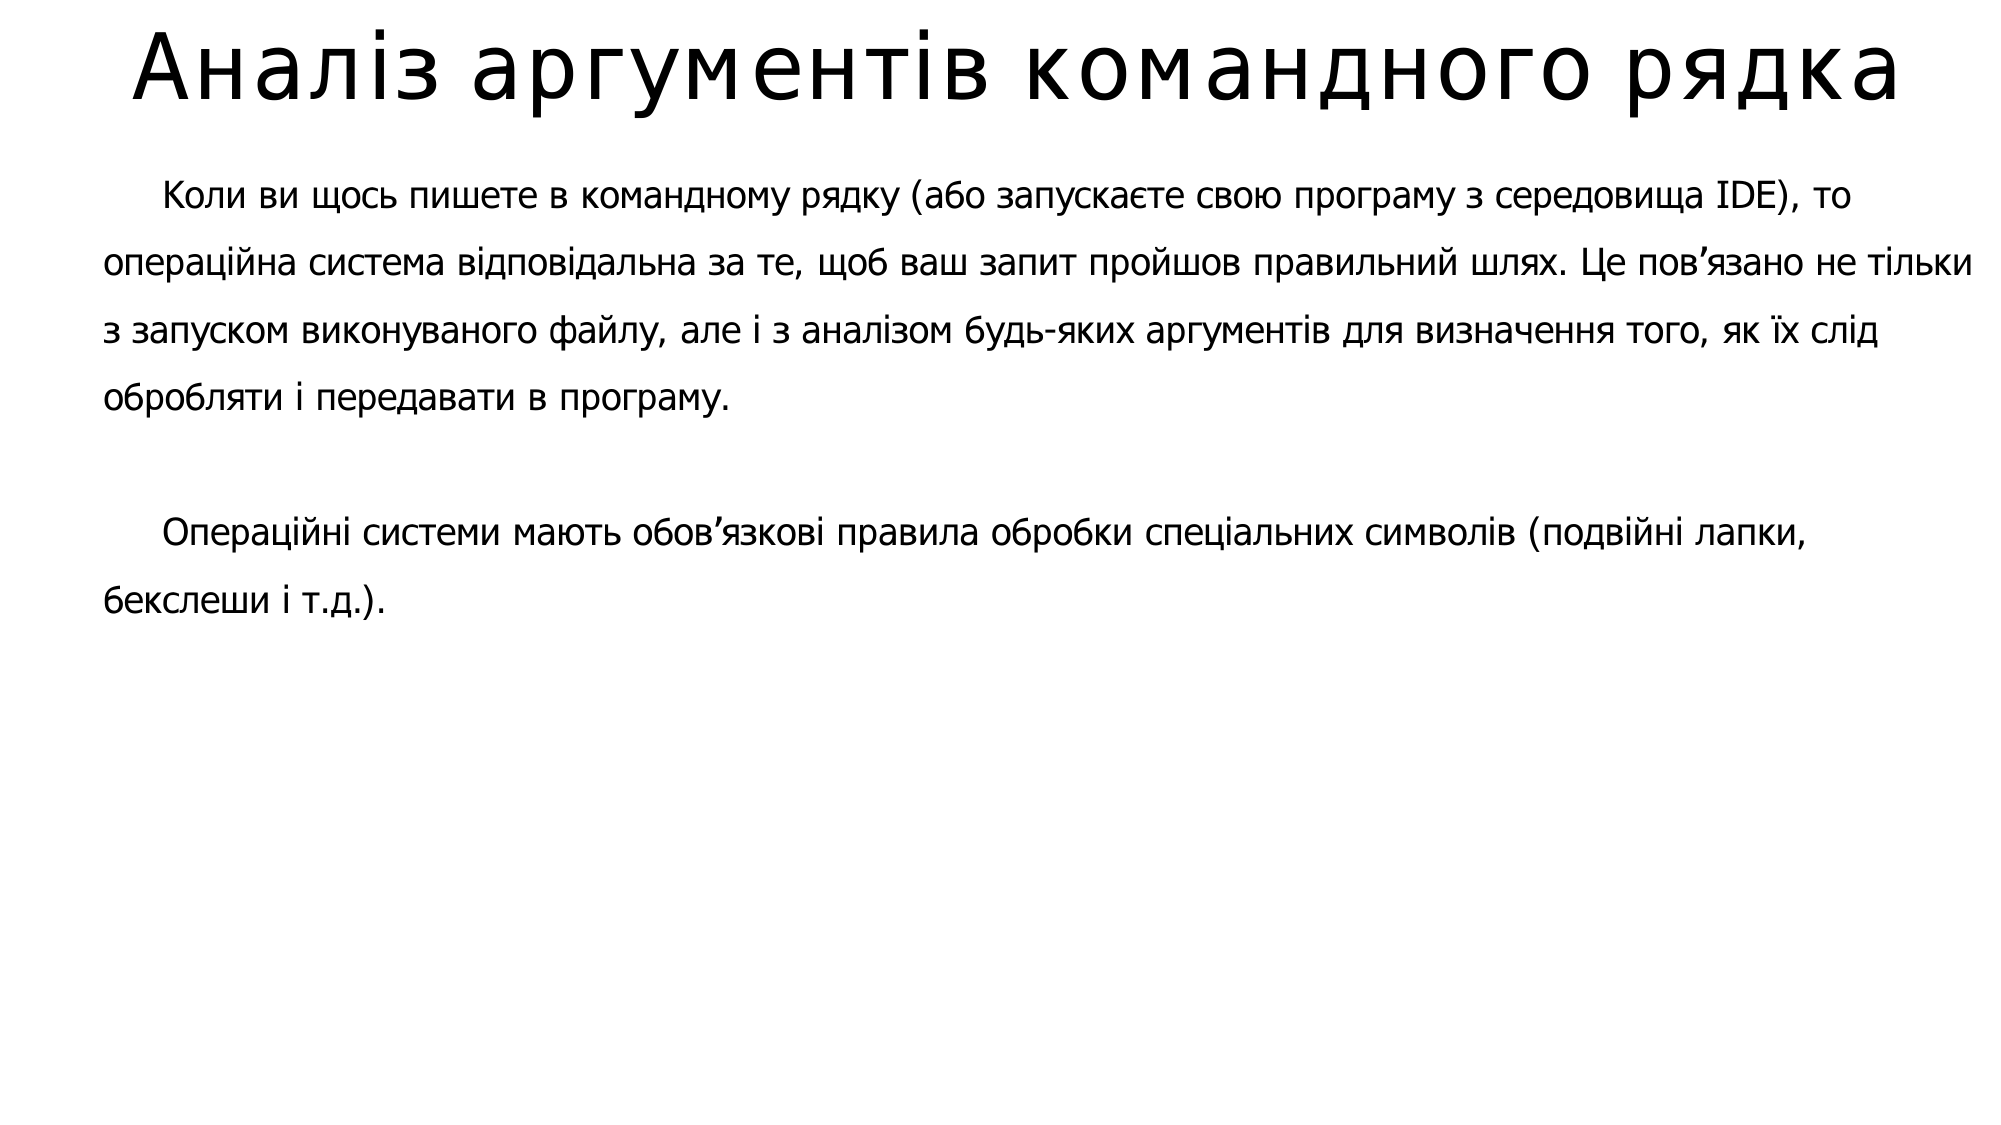

# Аналіз аргументів командного рядка
Коли ви щось пишете в командному рядку (або запускаєте свою програму з середовища IDE), то операційна система відповідальна за те, щоб ваш запит пройшов правильний шлях. Це пов’язано не тільки з запуском виконуваного файлу, але і з аналізом будь-яких аргументів для визначення того, як їх слід обробляти і передавати в програму.

Операційні системи мають обов’язкові правила обробки спеціальних символів (подвійні лапки, бекслеши і т.д.).